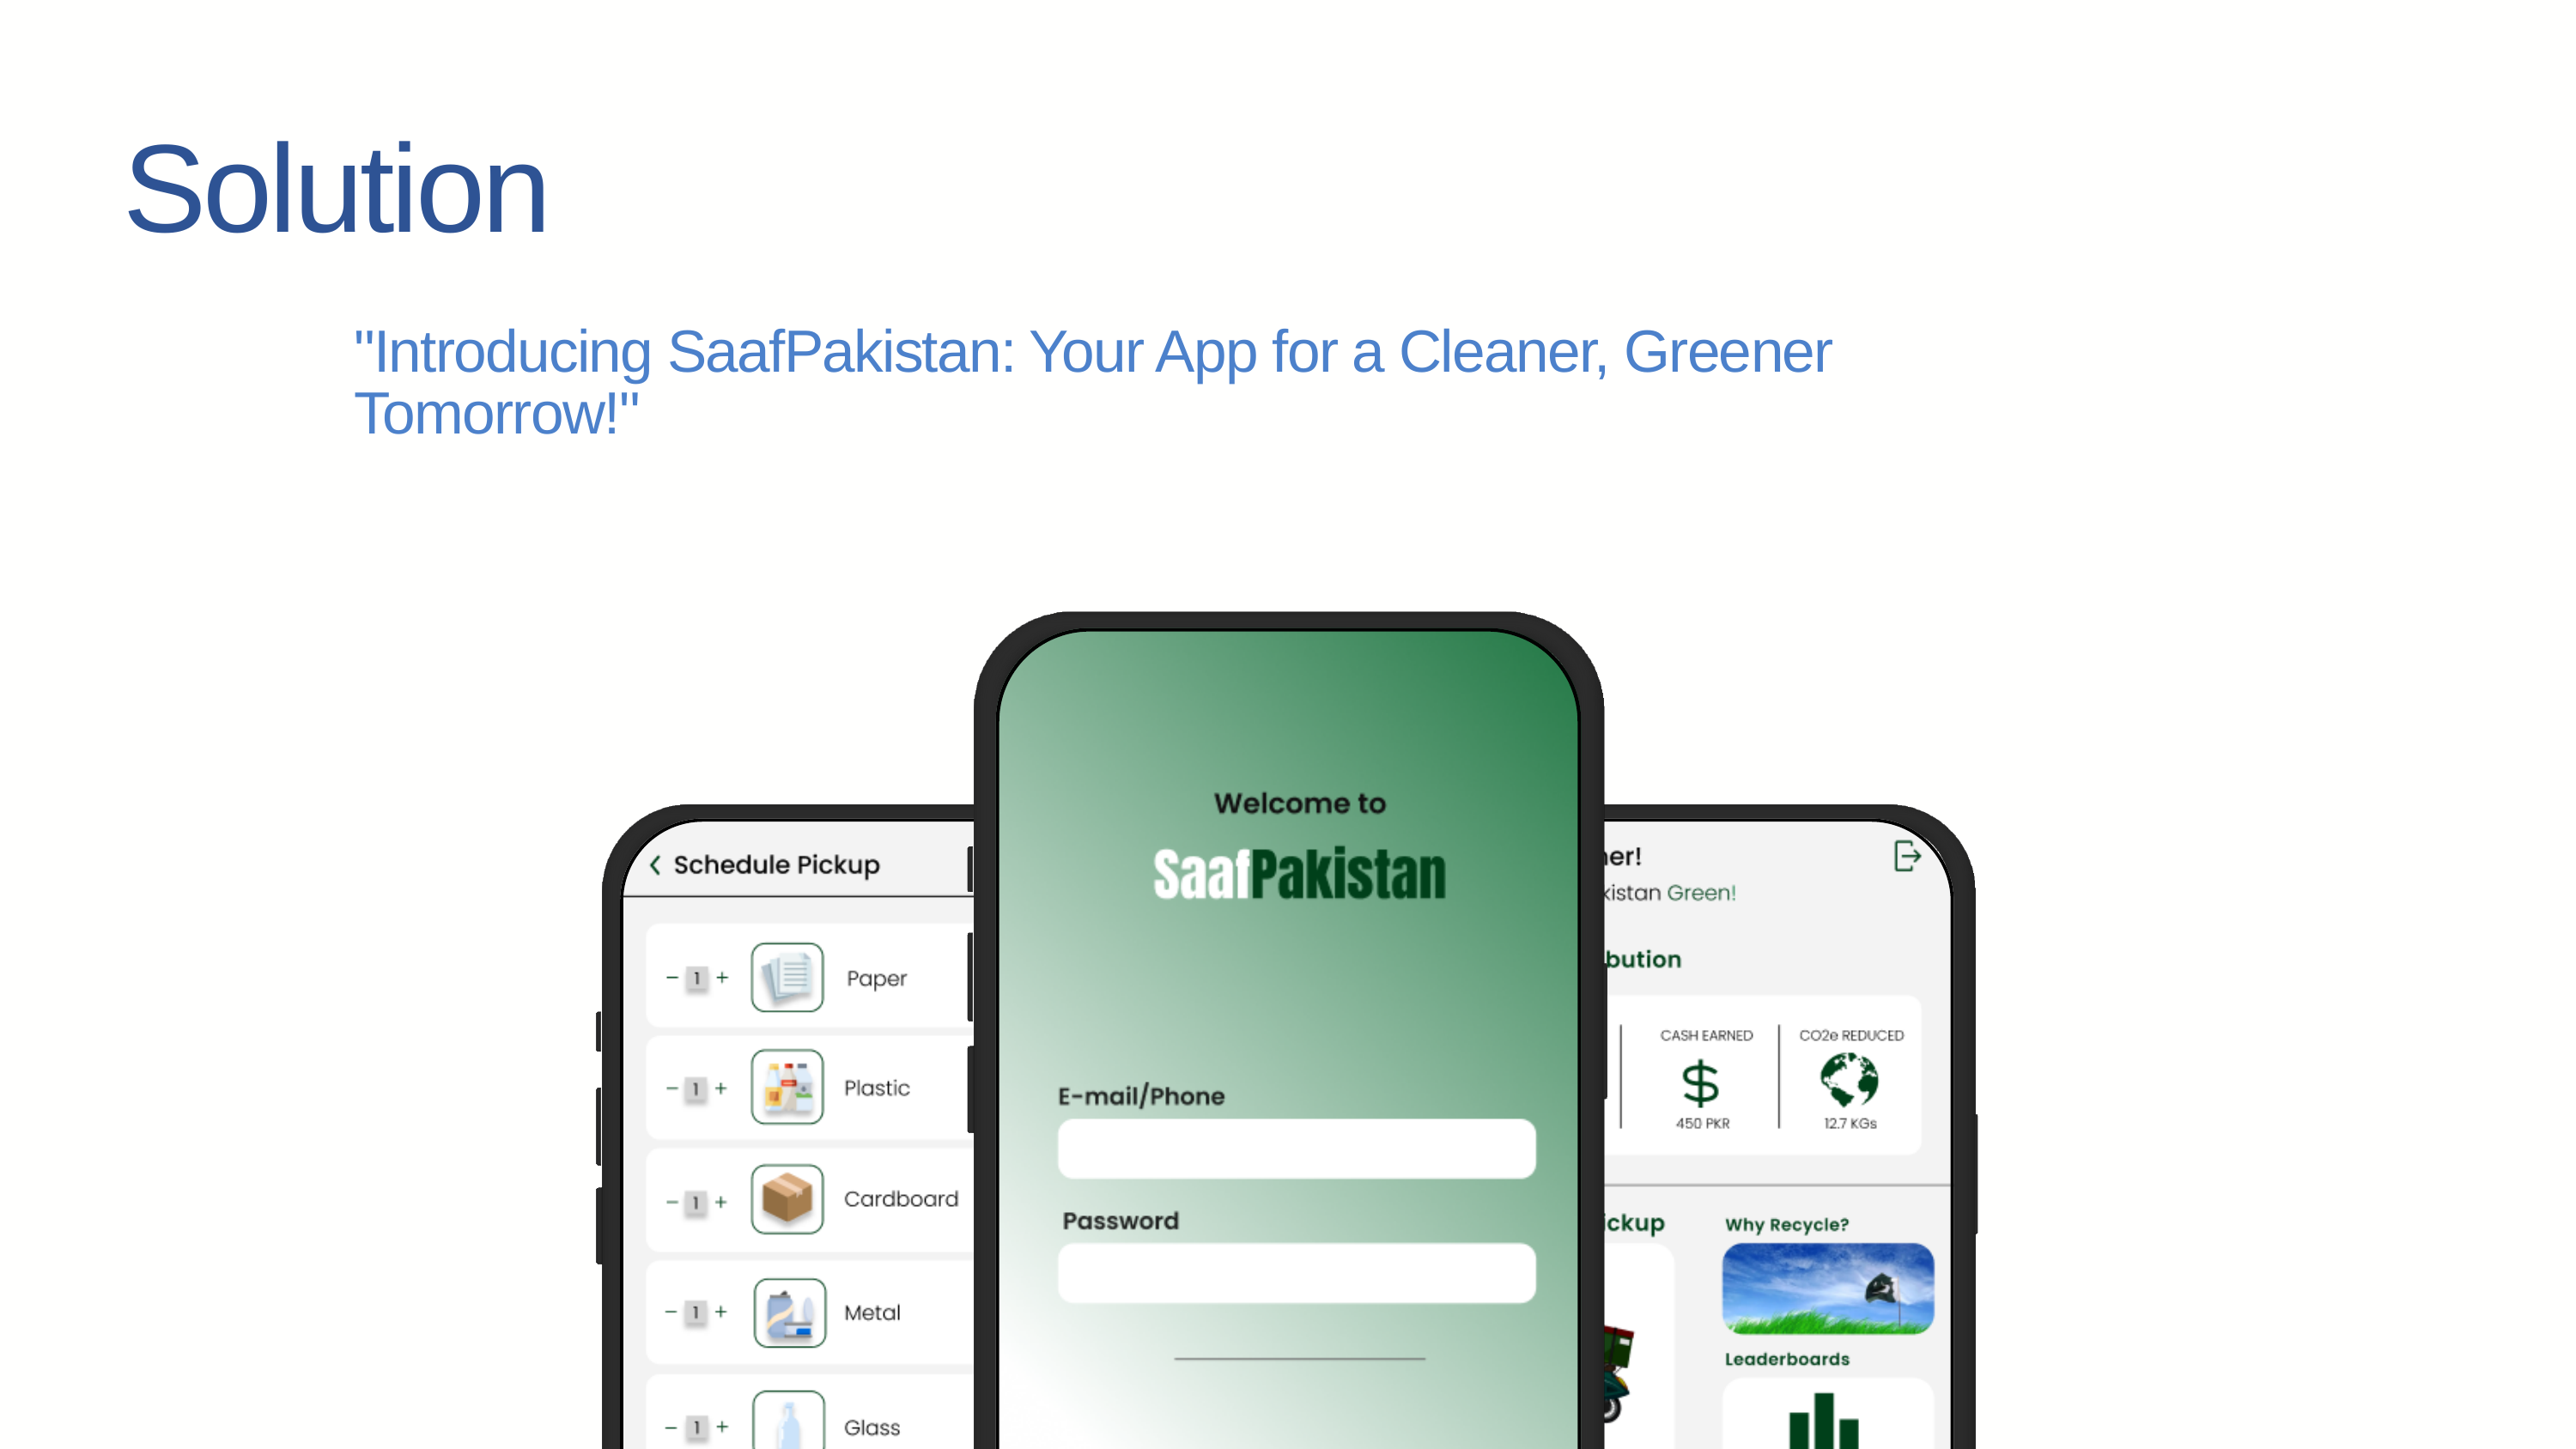

Solution

"Introducing SaafPakistan: Your App for a Cleaner, Greener Tomorrow!"